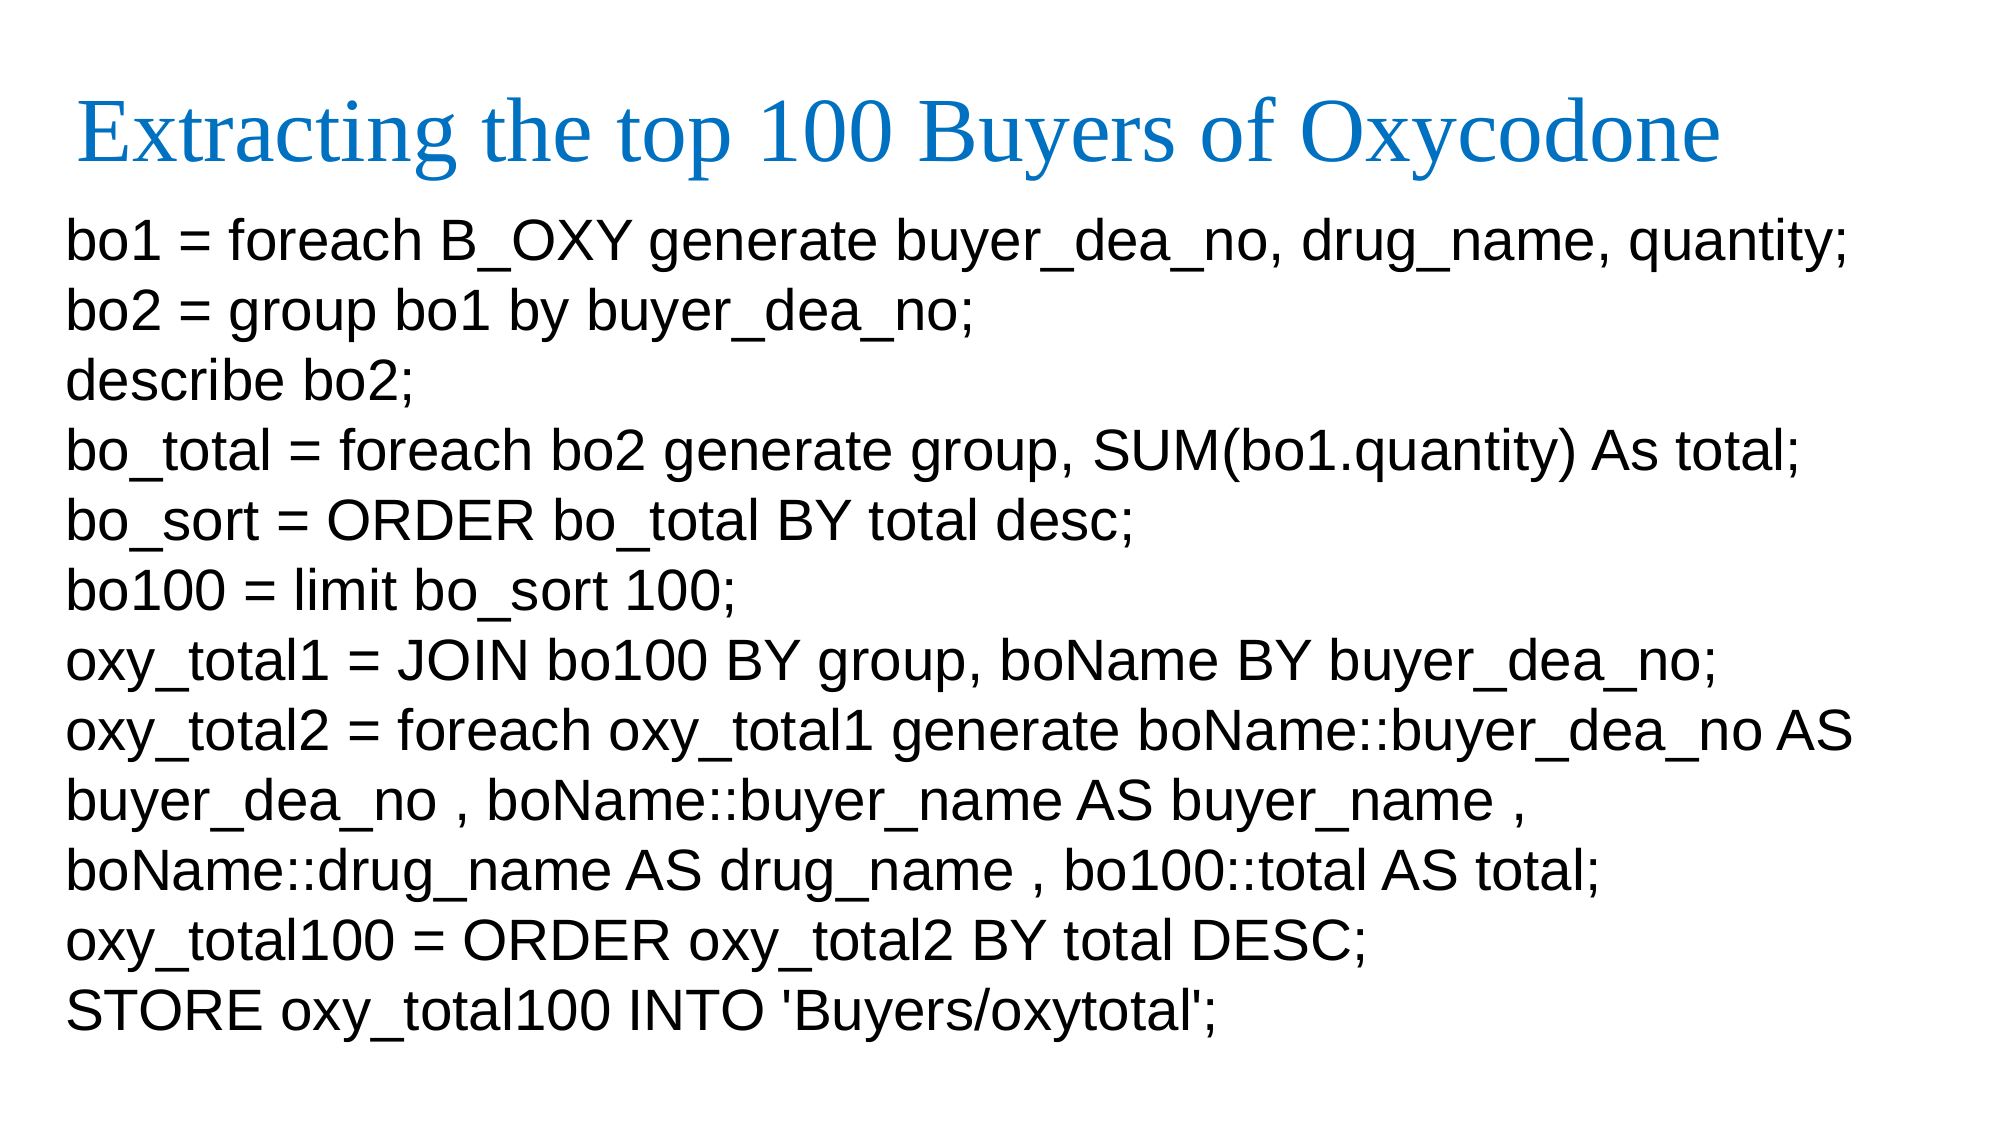

# Extracting the top 100 Buyers of Oxycodone
bo1 = foreach B_OXY generate buyer_dea_no, drug_name, quantity;
bo2 = group bo1 by buyer_dea_no;
describe bo2;
bo_total = foreach bo2 generate group, SUM(bo1.quantity) As total;
bo_sort = ORDER bo_total BY total desc;
bo100 = limit bo_sort 100;
oxy_total1 = JOIN bo100 BY group, boName BY buyer_dea_no;
oxy_total2 = foreach oxy_total1 generate boName::buyer_dea_no AS buyer_dea_no , boName::buyer_name AS buyer_name , boName::drug_name AS drug_name , bo100::total AS total;
oxy_total100 = ORDER oxy_total2 BY total DESC;
STORE oxy_total100 INTO 'Buyers/oxytotal';